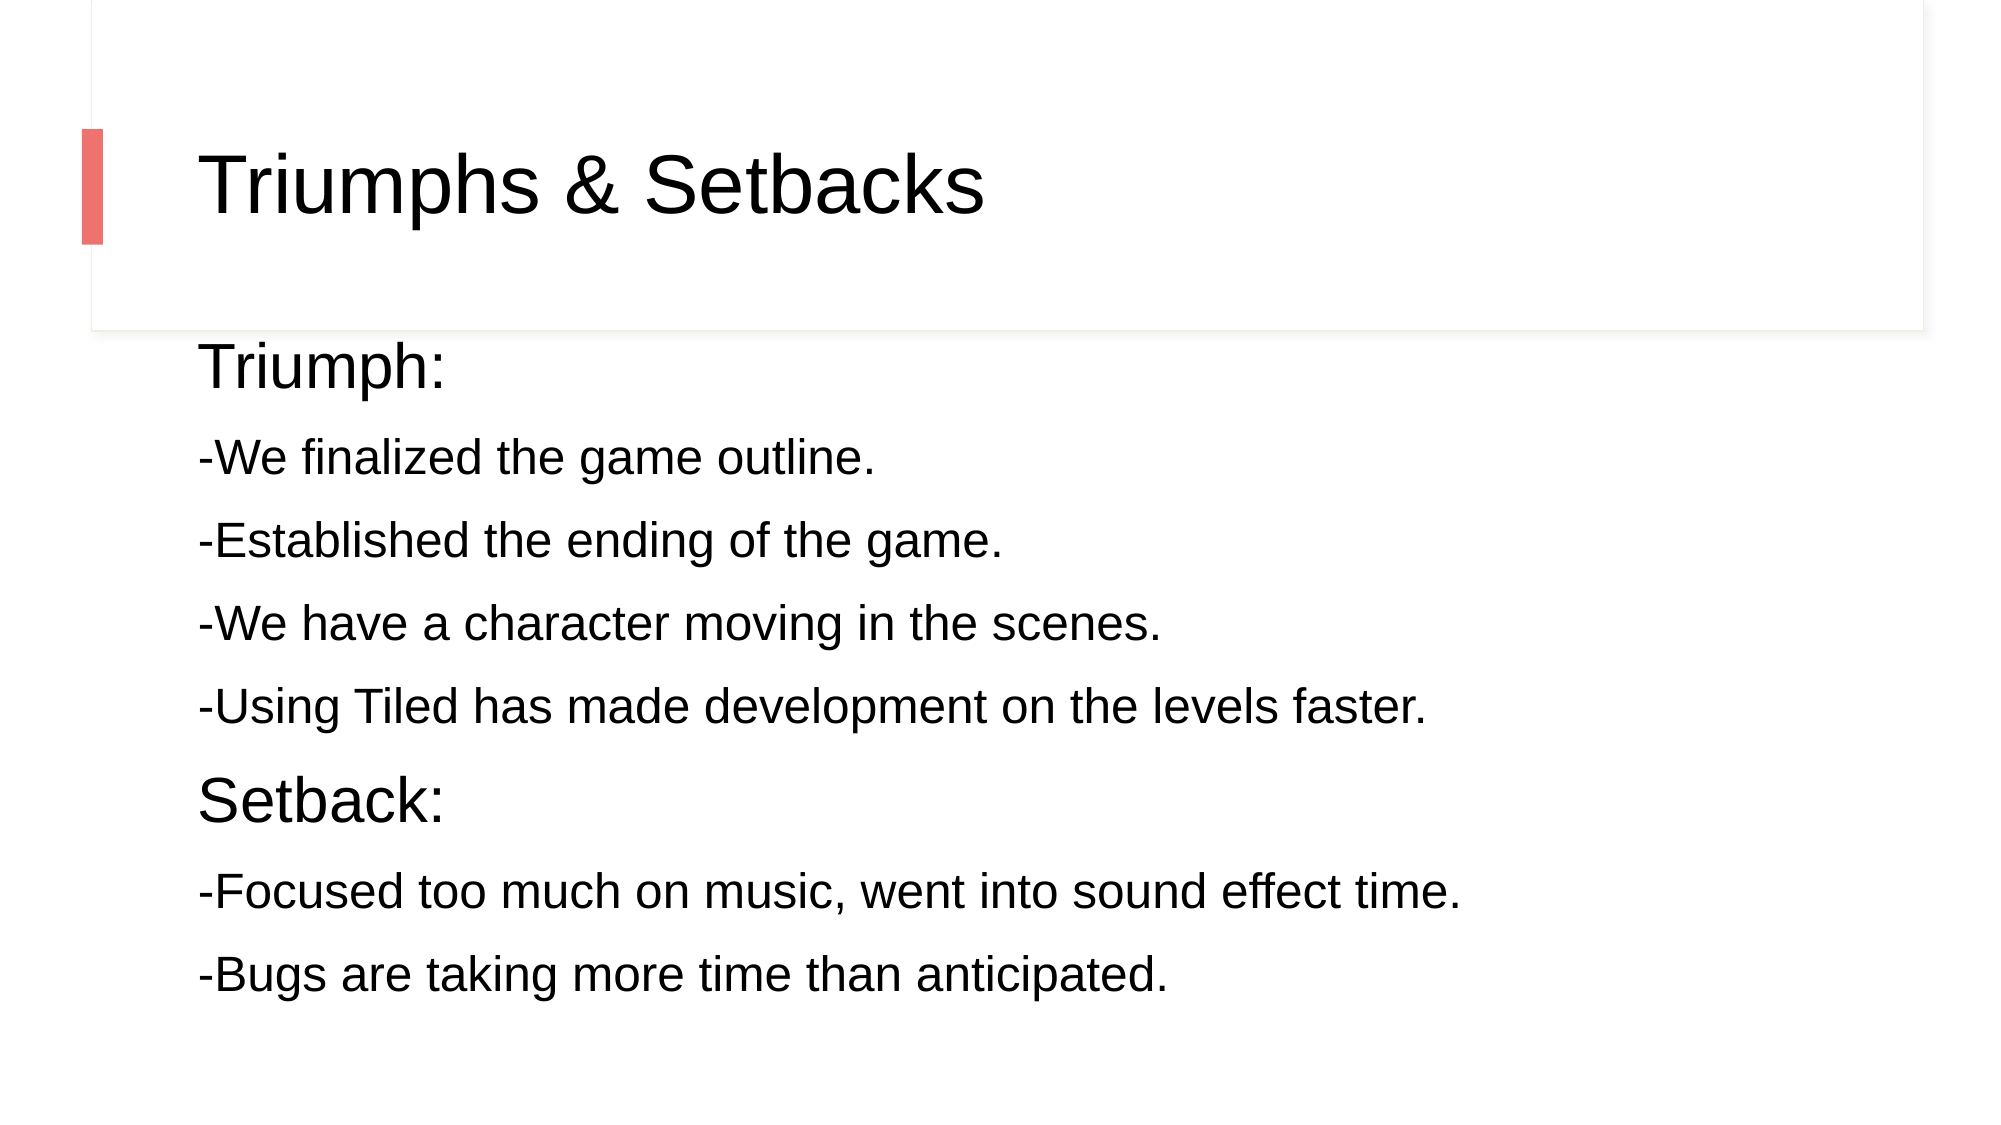

# Triumphs & Setbacks
Triumph:
-We finalized the game outline.
-Established the ending of the game.
-We have a character moving in the scenes.
-Using Tiled has made development on the levels faster.
Setback:
-Focused too much on music, went into sound effect time.
-Bugs are taking more time than anticipated.